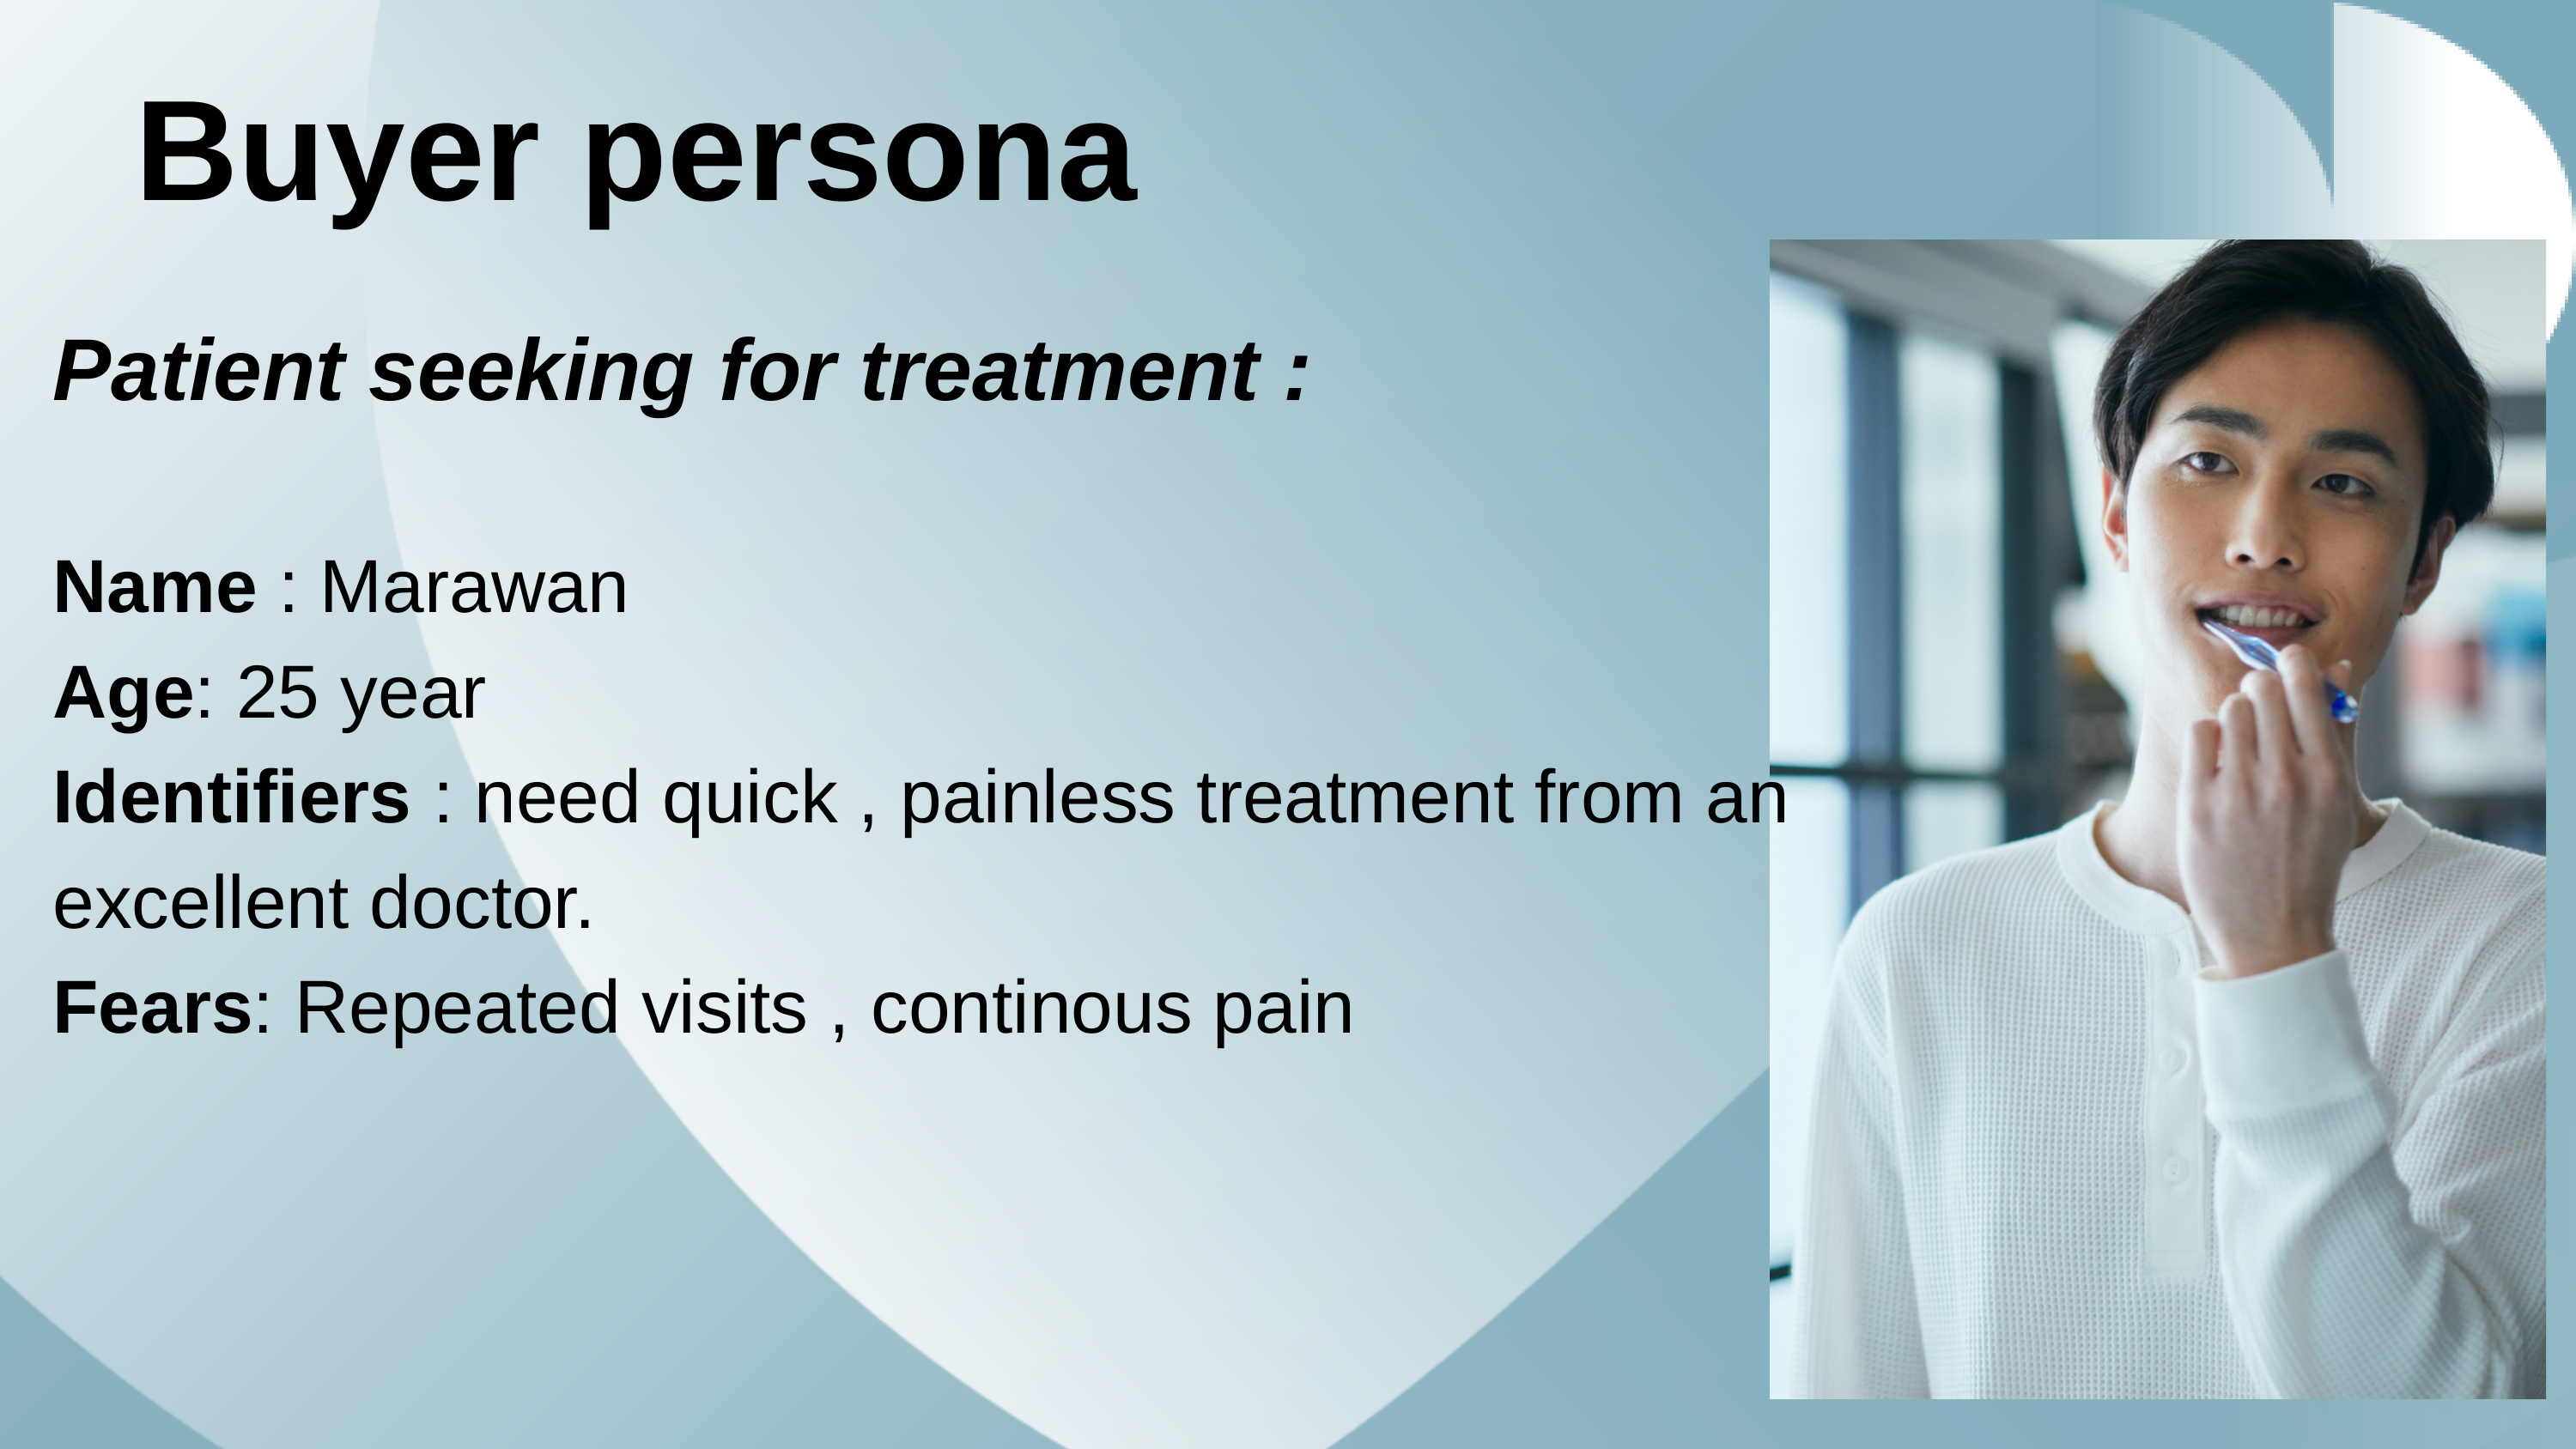

Buyer persona

Patient seeking for treatment :

Name : Marawan
Age: 25 year
Identifiers : need quick , painless treatment from an excellent doctor.
Fears: Repeated visits , continous pain